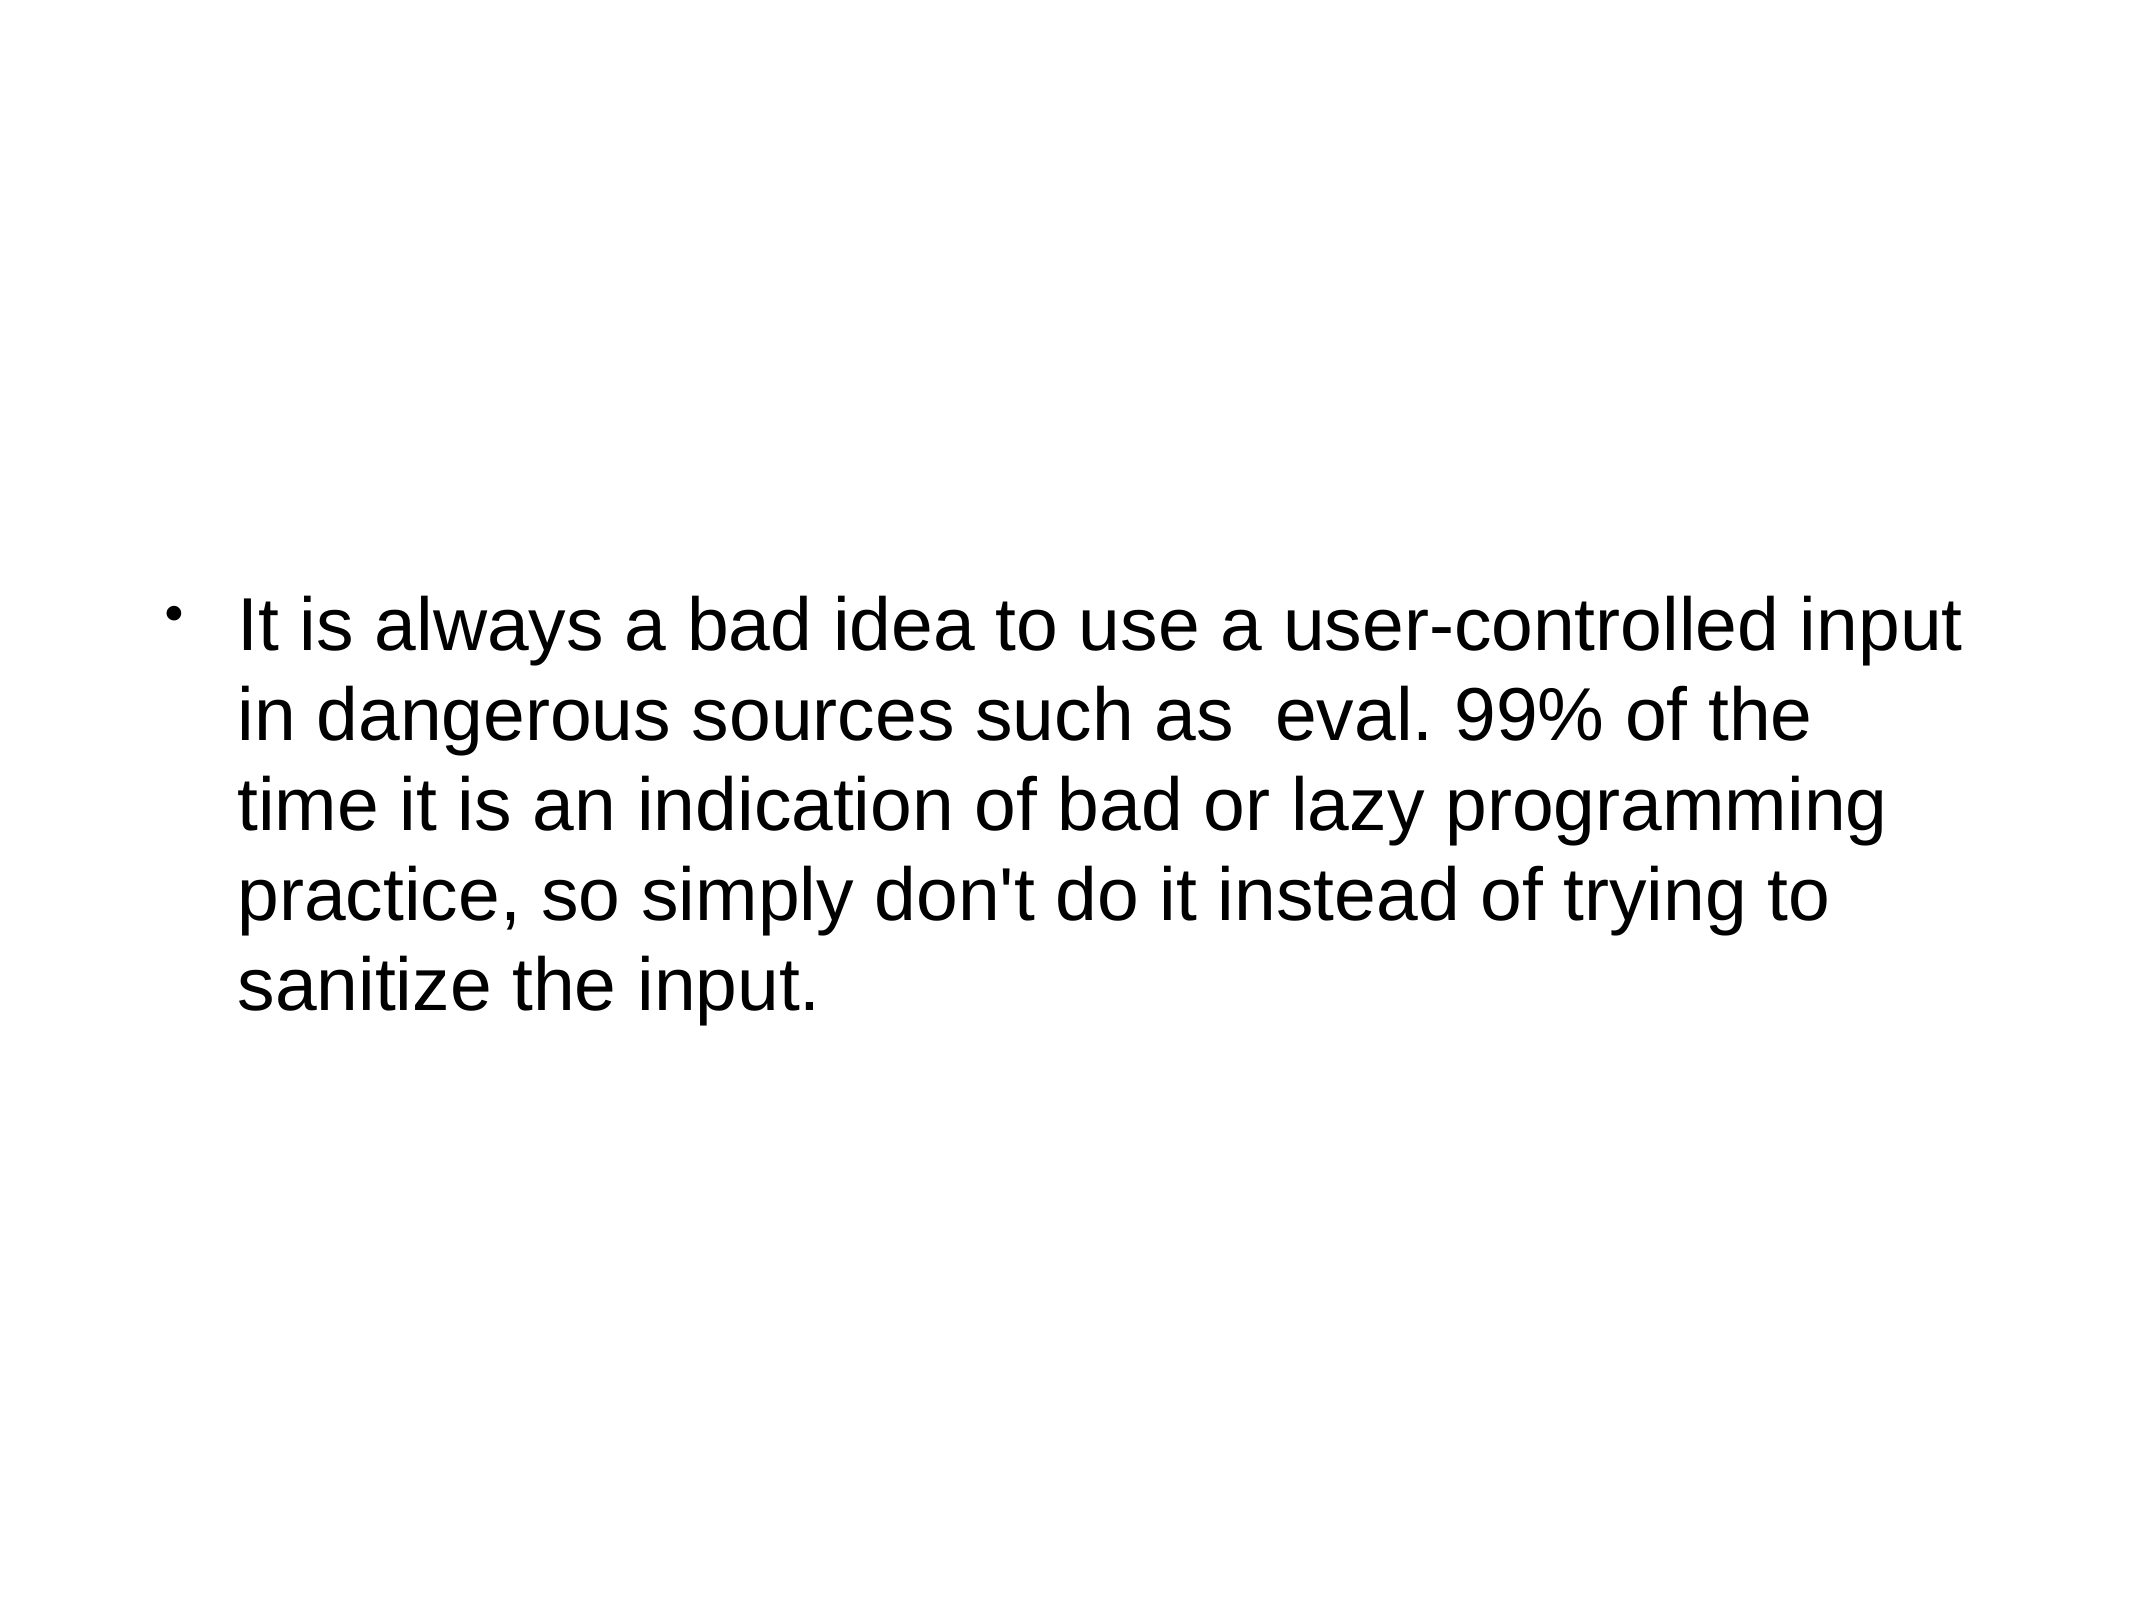

It is always a bad idea to use a user-controlled input in dangerous sources such as  eval. 99% of the time it is an indication of bad or lazy programming practice, so simply don't do it instead of trying to sanitize the input.